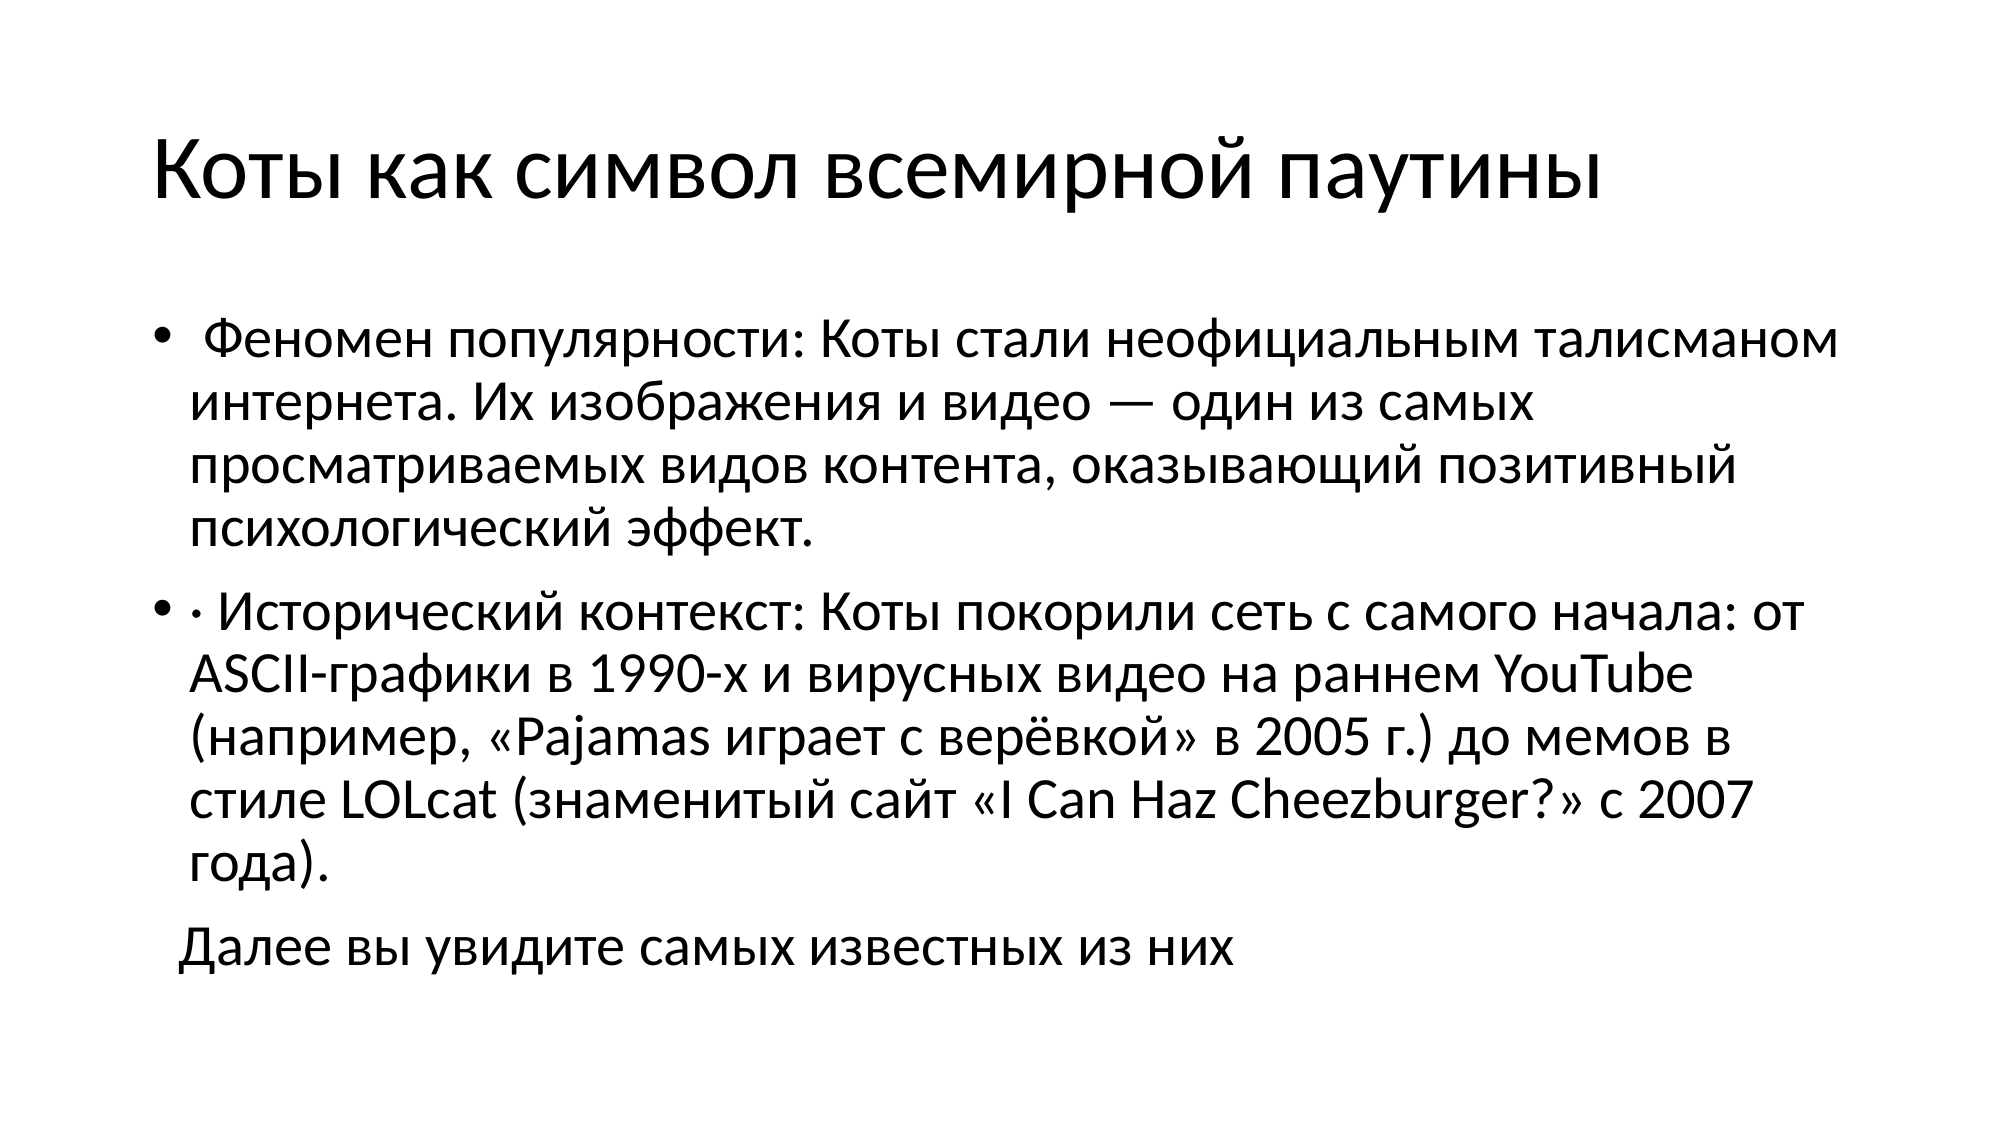

# Коты как символ всемирной паутины
 Феномен популярности: Коты стали неофициальным талисманом интернета. Их изображения и видео — один из самых просматриваемых видов контента, оказывающий позитивный психологический эффект.
· Исторический контекст: Коты покорили сеть с самого начала: от ASCII-графики в 1990-х и вирусных видео на раннем YouTube (например, «Pajamas играет с верёвкой» в 2005 г.) до мемов в стиле LOLcat (знаменитый сайт «I Can Haz Cheezburger?» с 2007 года).
  Далее вы увидите самых известных из них